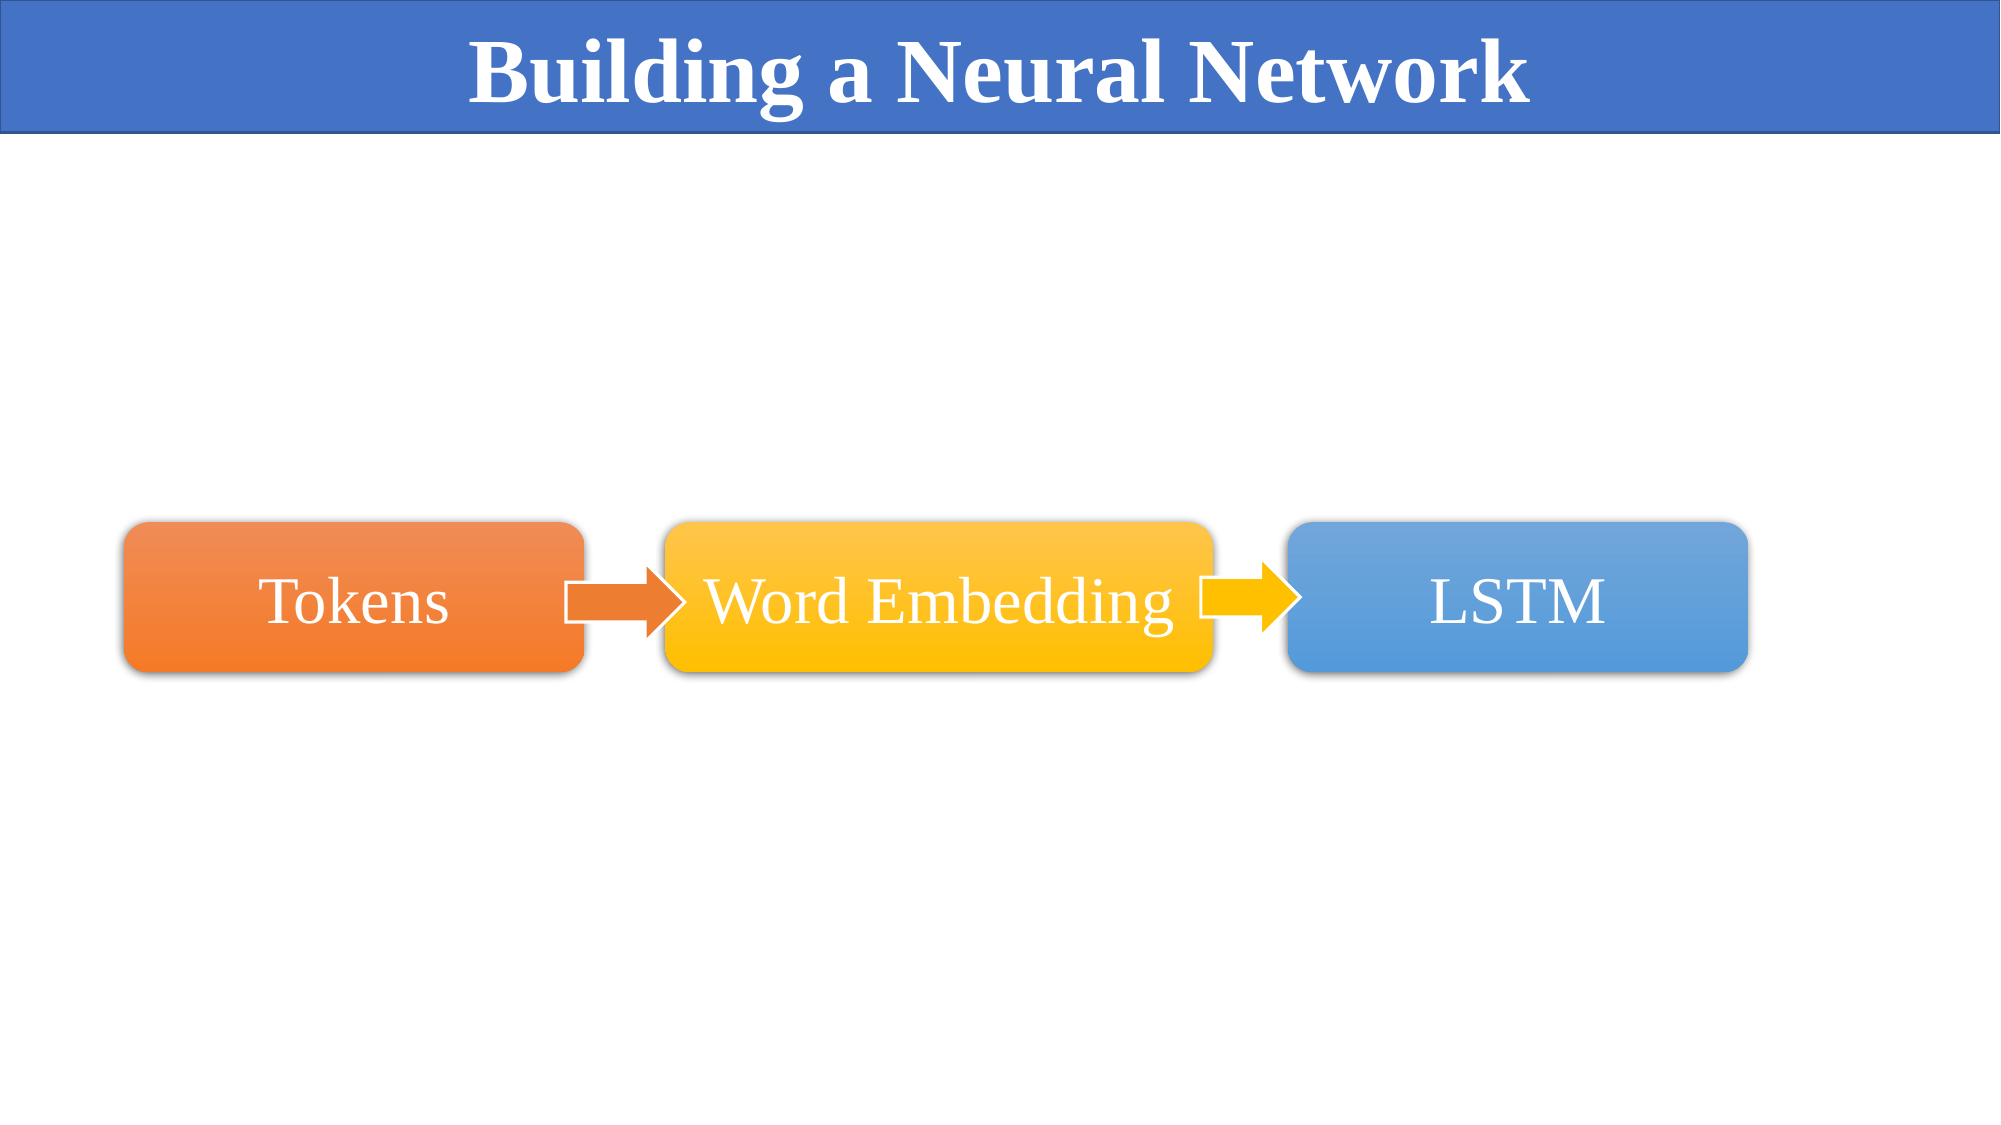

Building a Neural Network
Tokens
Word Embedding
LSTM